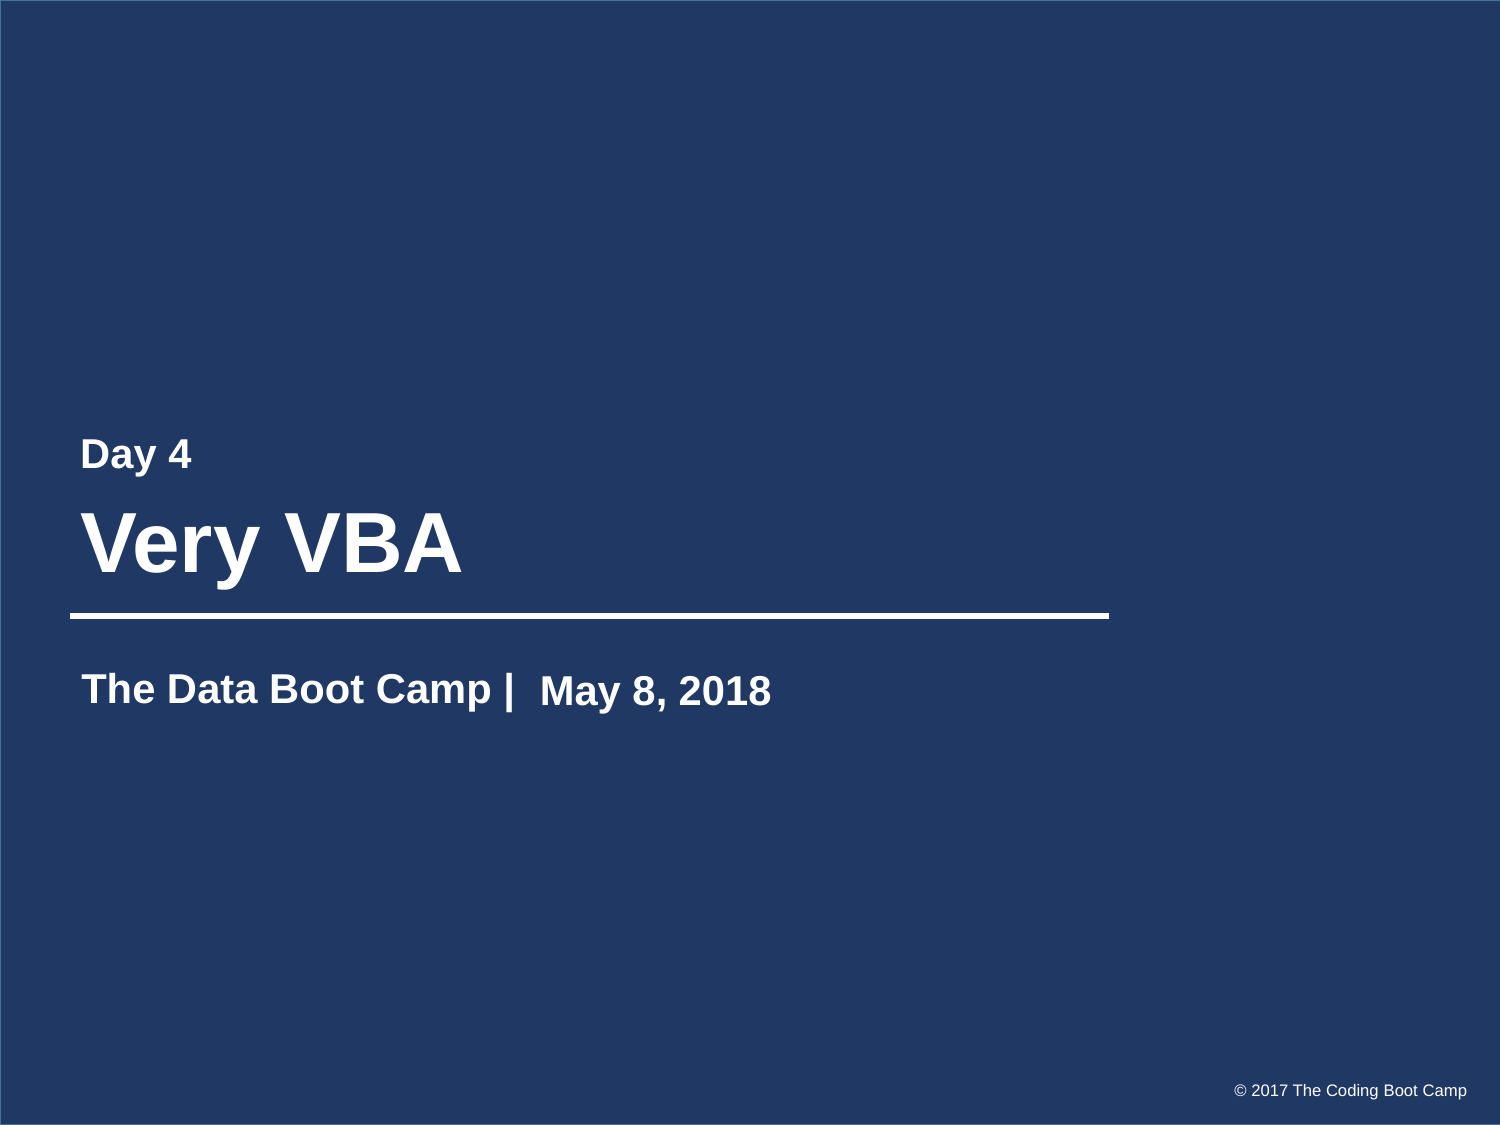

Day 4
# Very VBA
The Data Boot Camp |
May 8, 2018